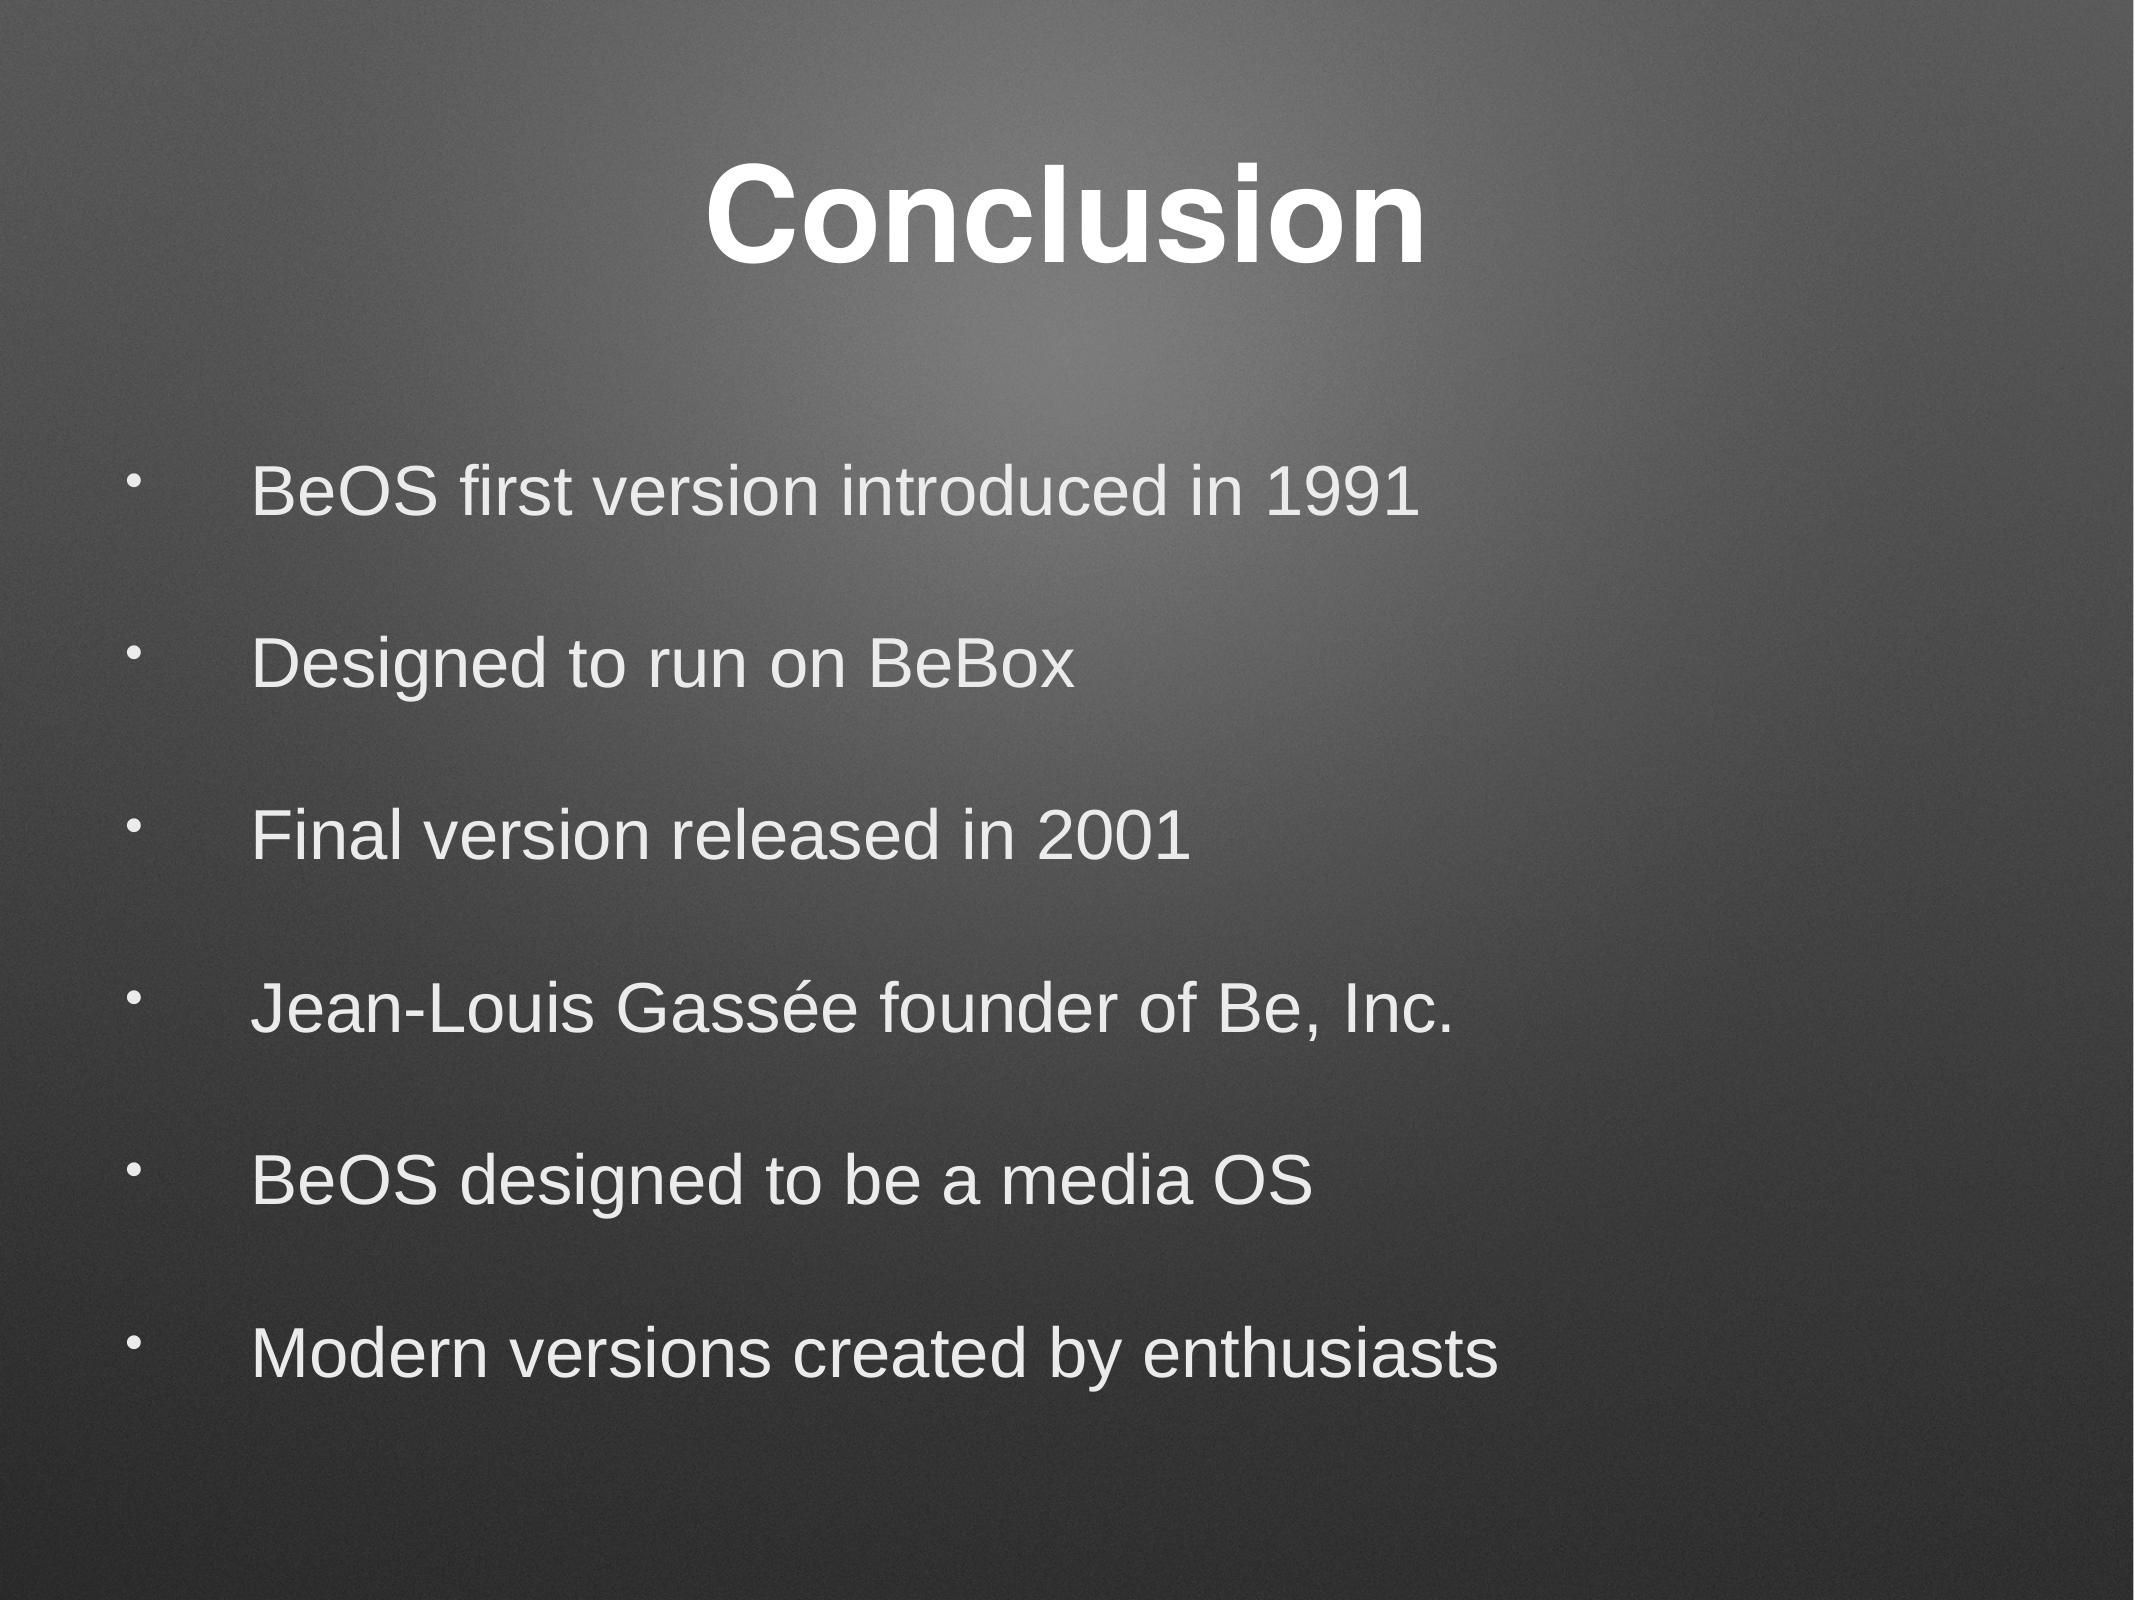

# Conclusion
BeOS first version introduced in 1991
Designed to run on BeBox
Final version released in 2001
Jean-Louis Gassée founder of Be, Inc.
BeOS designed to be a media OS
Modern versions created by enthusiasts